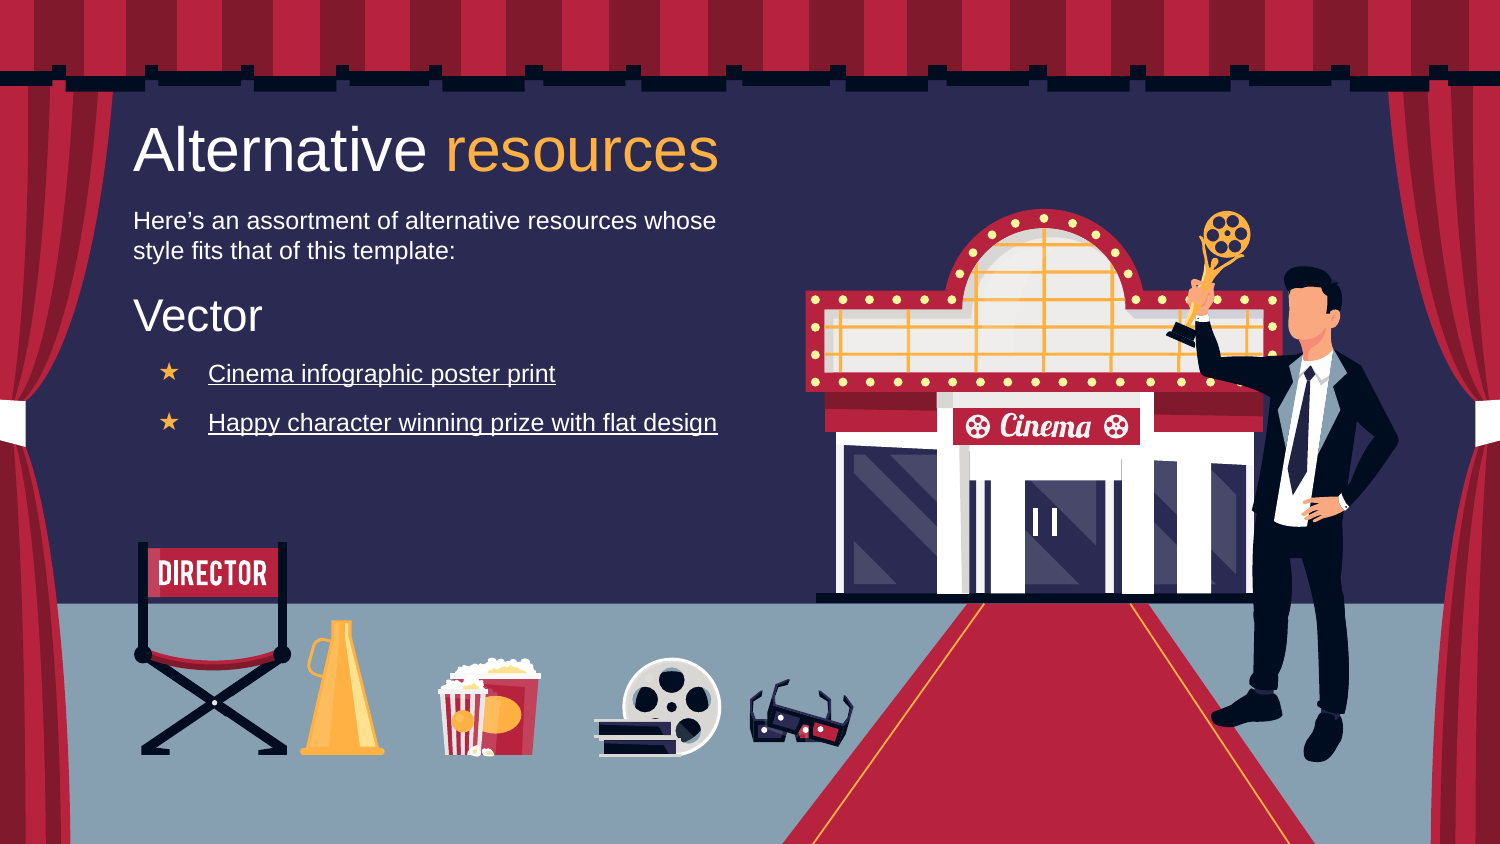

# Alternative resources
Here’s an assortment of alternative resources whose style fits that of this template:
Vector
Cinema infographic poster print
Happy character winning prize with flat design